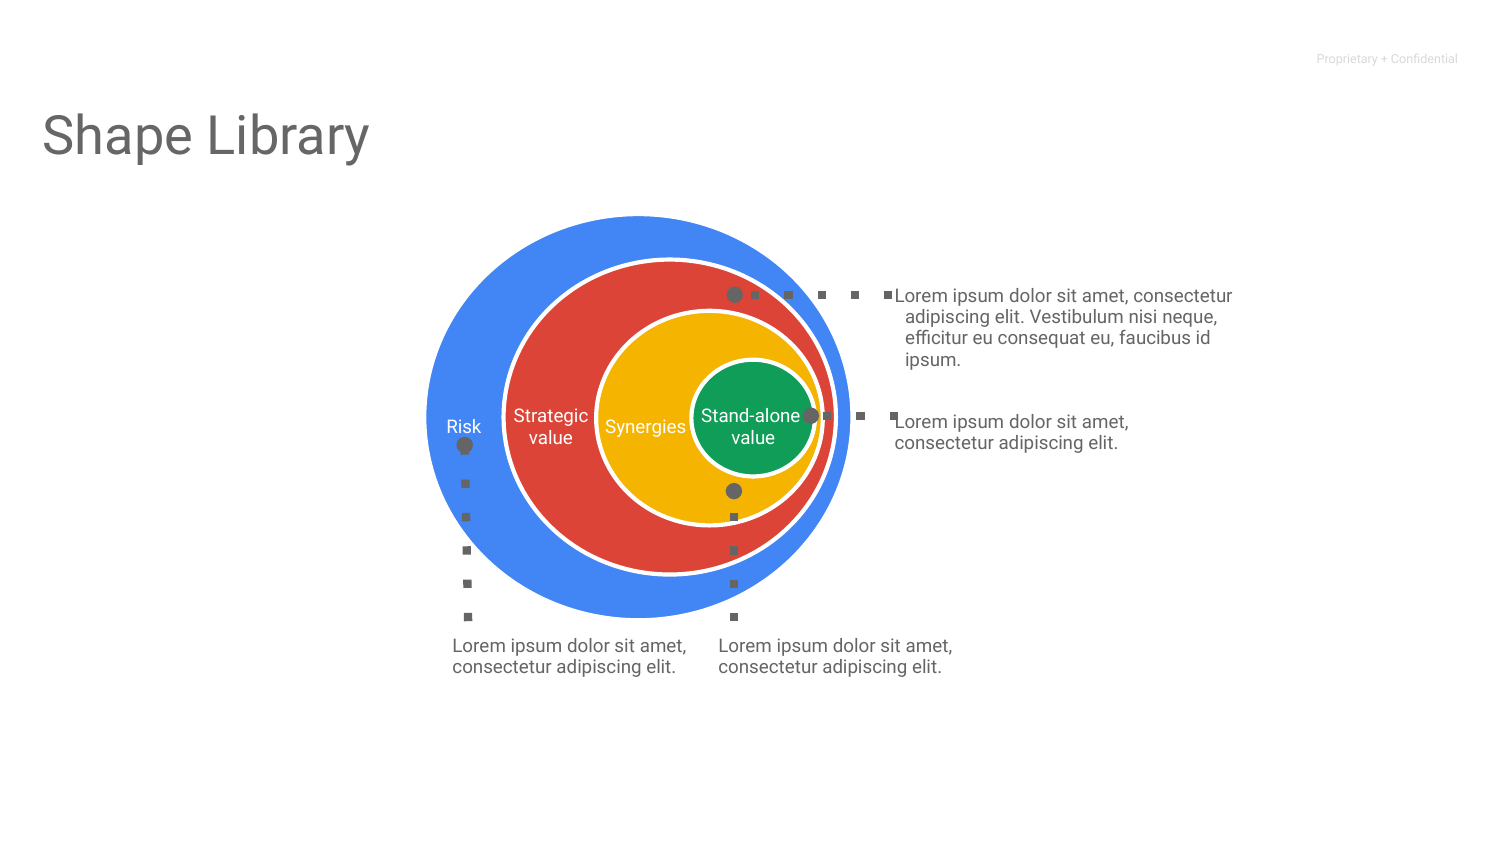

# Shape Library

Lorem ipsum dolor sit amet, consectetur adipiscing elit. Vestibulum nisi neque, efficitur eu consequat eu, faucibus id ipsum.

Stand-alone
value
Strategic value
Lorem ipsum dolor sit amet, consectetur adipiscing elit.
Synergies
Risk
Lorem ipsum dolor sit amet, consectetur adipiscing elit.
Lorem ipsum dolor sit amet, consectetur adipiscing elit.
Source:  Lorem ipsum dolor sit amet, consectetur adipiscing elit. Duis non erat sem